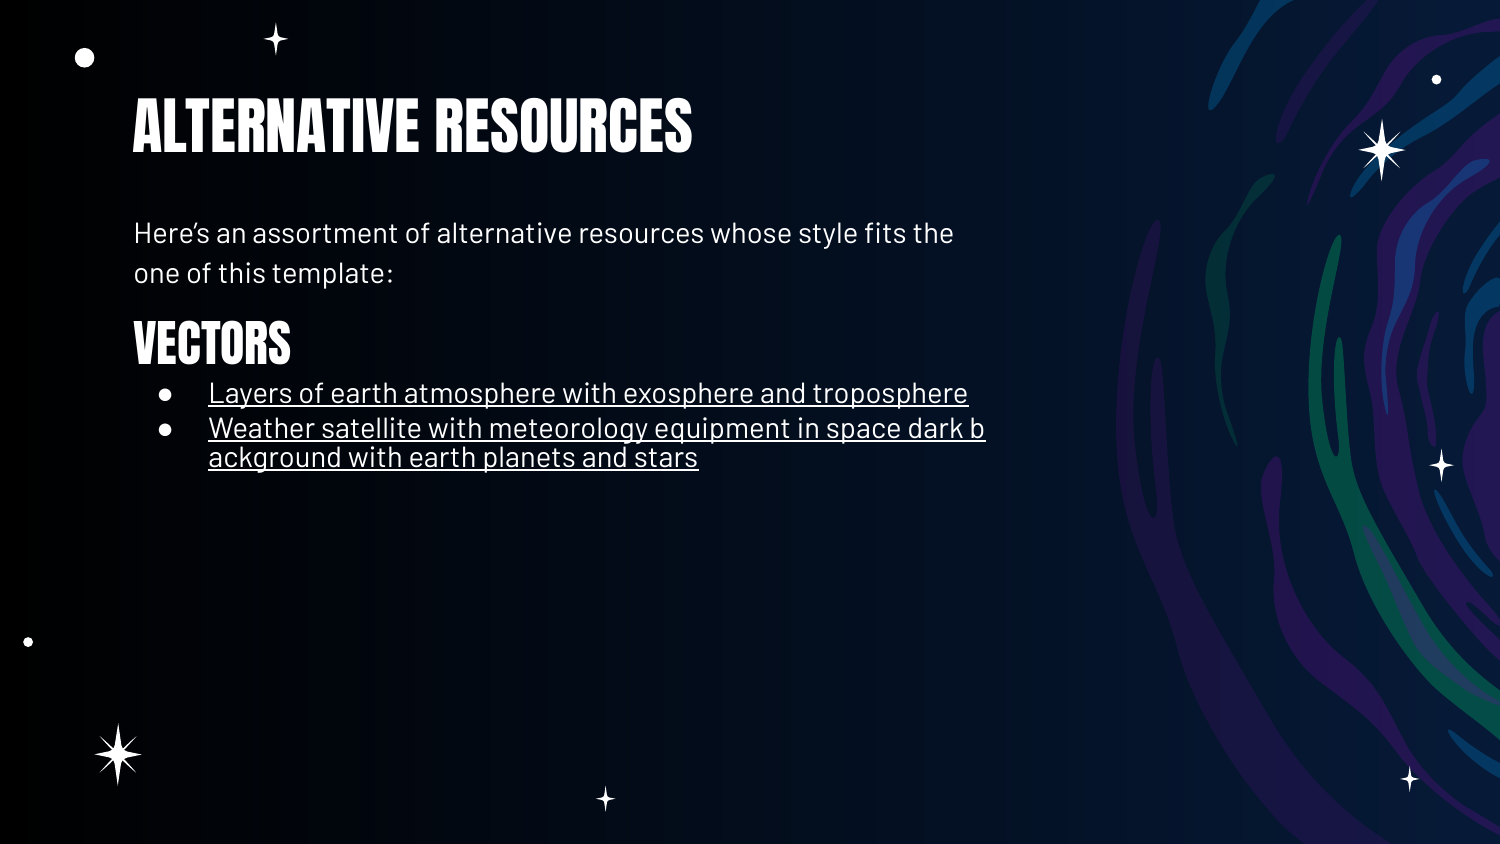

# ALTERNATIVE RESOURCES
Here’s an assortment of alternative resources whose style fits the one of this template:
VECTORS
Layers of earth atmosphere with exosphere and troposphere
Weather satellite with meteorology equipment in space dark background with earth planets and stars